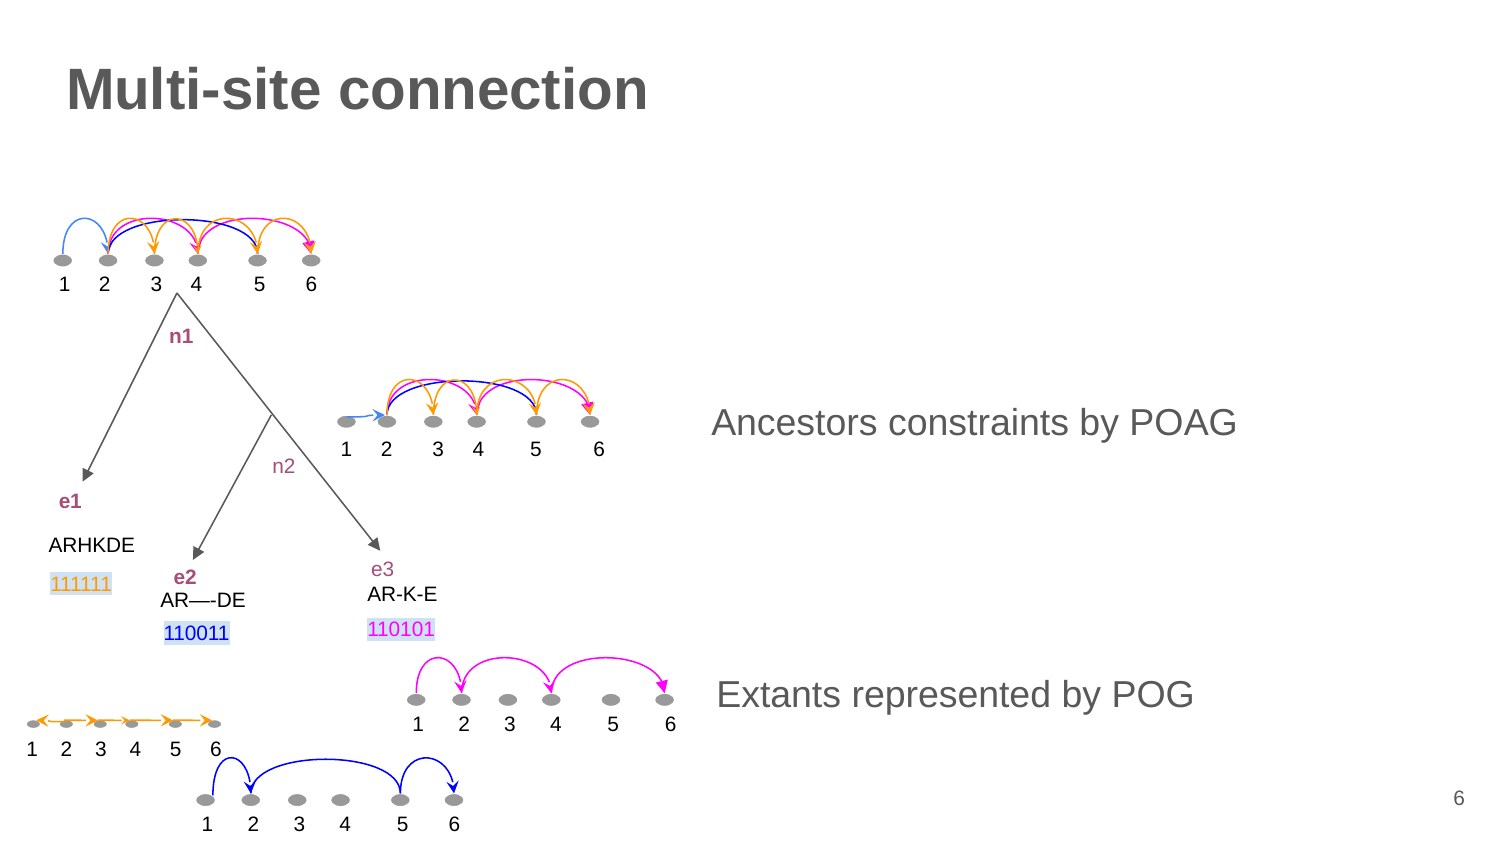

# Multi-site connection

1     2       3     4         5       6
n1
Ancestors constraints by POAG

1     2       3     4        5         6
n2
e1
ARHKDE
e3
e2
111111
AR-K-E
AR—-DE
110101
110011
Extants represented by POG

1      2      3      4        5        6

1    2    3    4     5     6
6

1      2      3      4        5       6